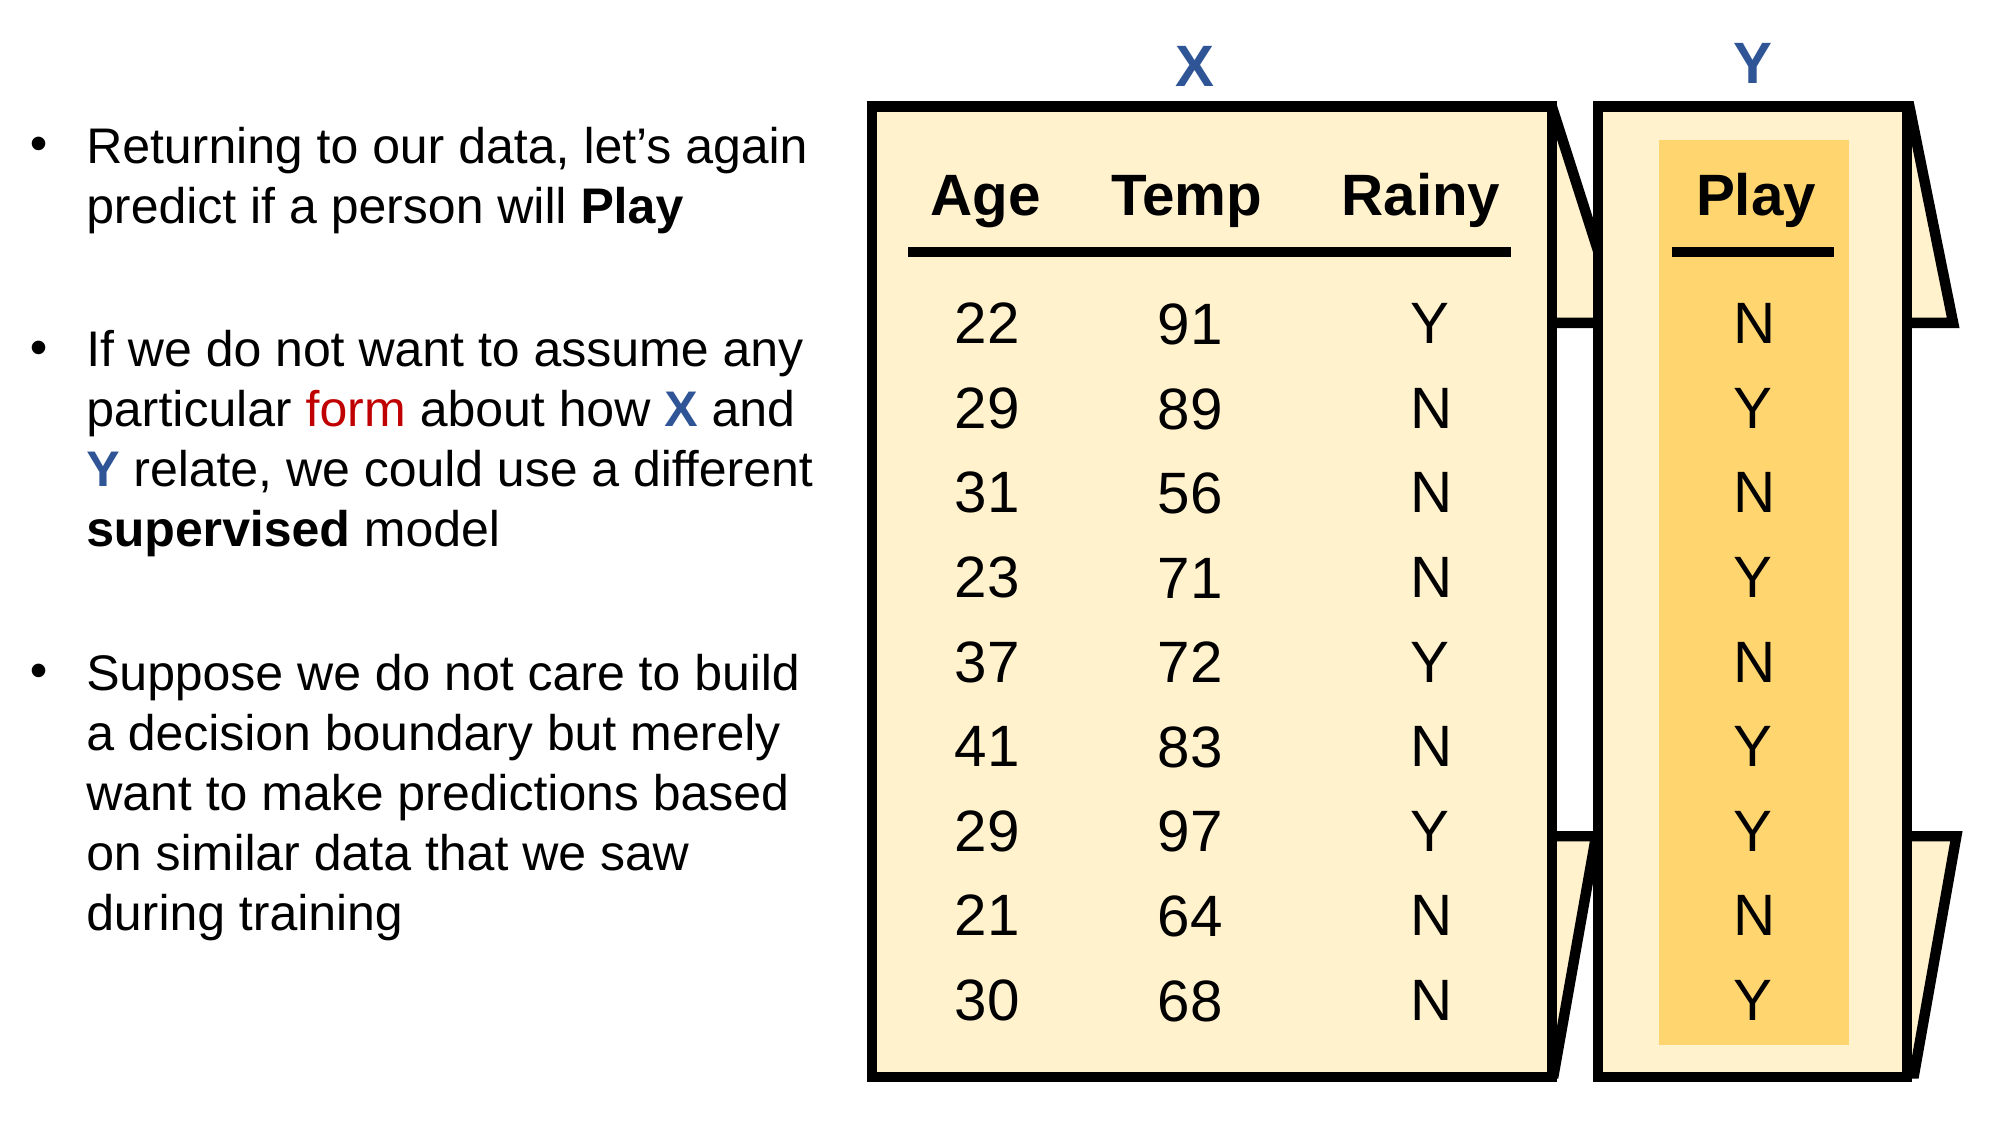

Y
X
Returning to our data, let’s again predict if a person will Play
If we do not want to assume any particular form about how X and Y relate, we could use a different supervised model
Suppose we do not care to build a decision boundary but merely want to make predictions based on similar data that we saw during training

Age
Rainy
Play
Temp
Y
N
N
N
Y
N
Y
N
N
N
Y
N
Y
N
Y
Y
N
Y
22
29
31
23
37
41
29
21
30
91
89
56
71
72
83
97
64
68